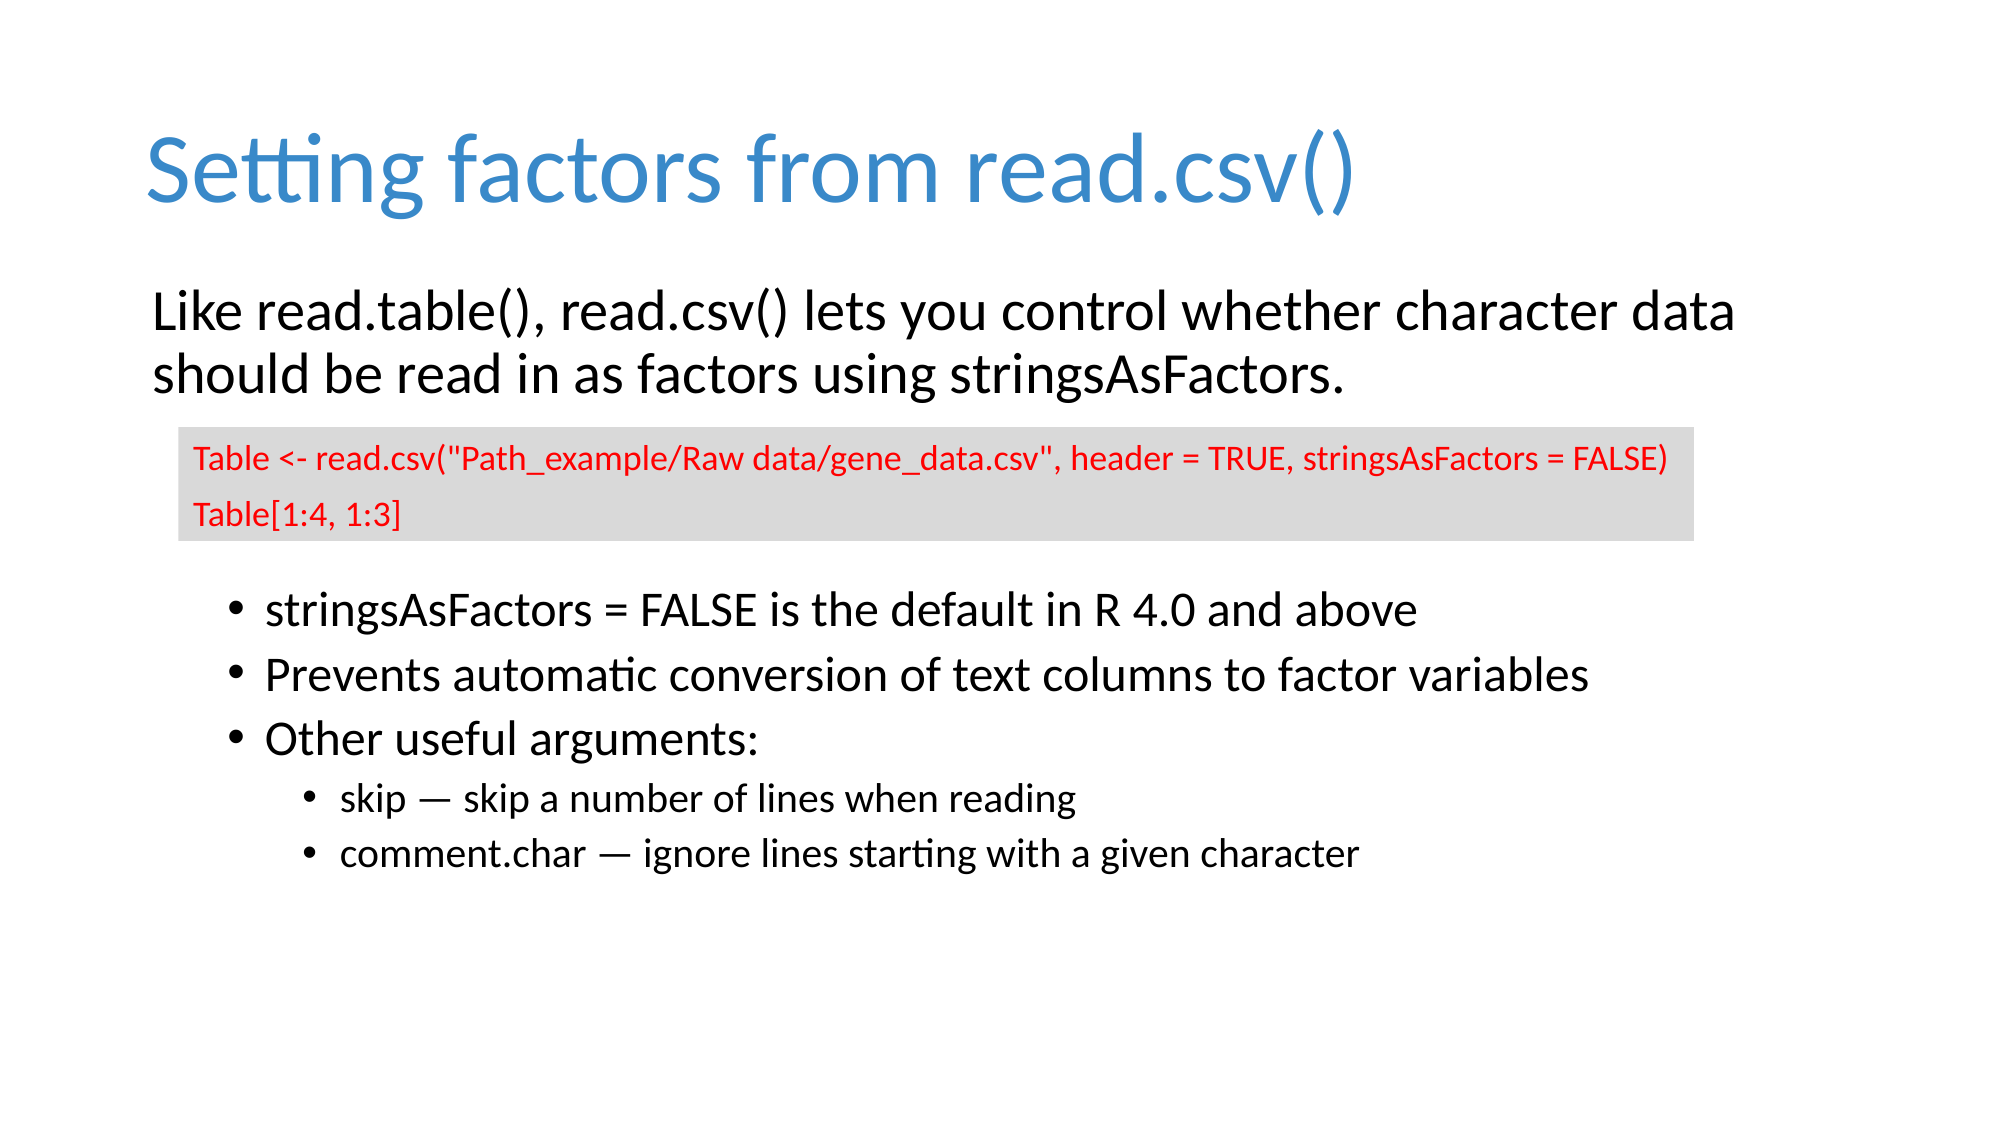

# Setting factors from read.csv()
Like read.table(), read.csv() lets you control whether character data should be read in as factors using stringsAsFactors.

stringsAsFactors = FALSE is the default in R 4.0 and above
Prevents automatic conversion of text columns to factor variables
Other useful arguments:
skip — skip a number of lines when reading
comment.char — ignore lines starting with a given character
Table <- read.csv("Path_example/Raw data/gene_data.csv", header = TRUE, stringsAsFactors = FALSE)
Table[1:4, 1:3]